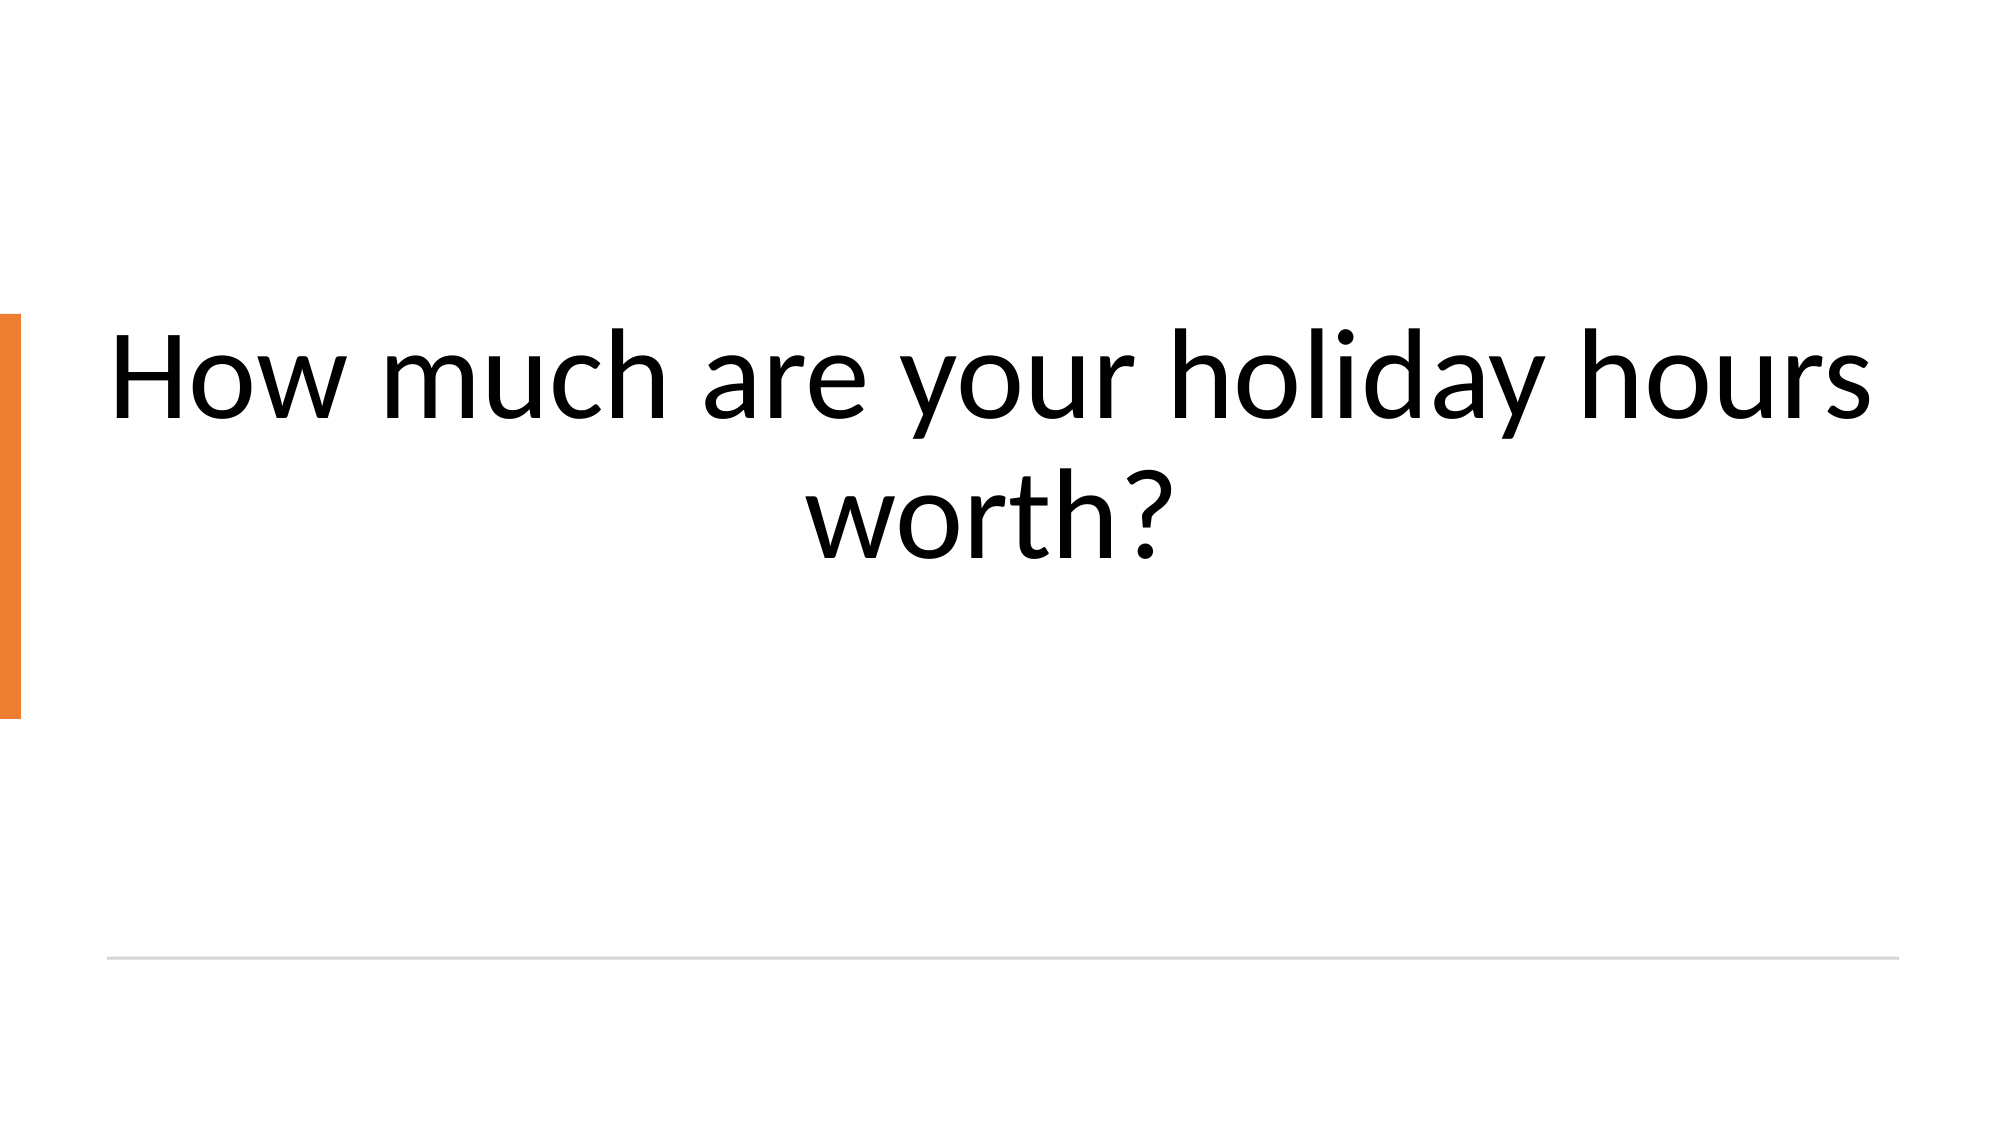

# How much are your holiday hours worth?